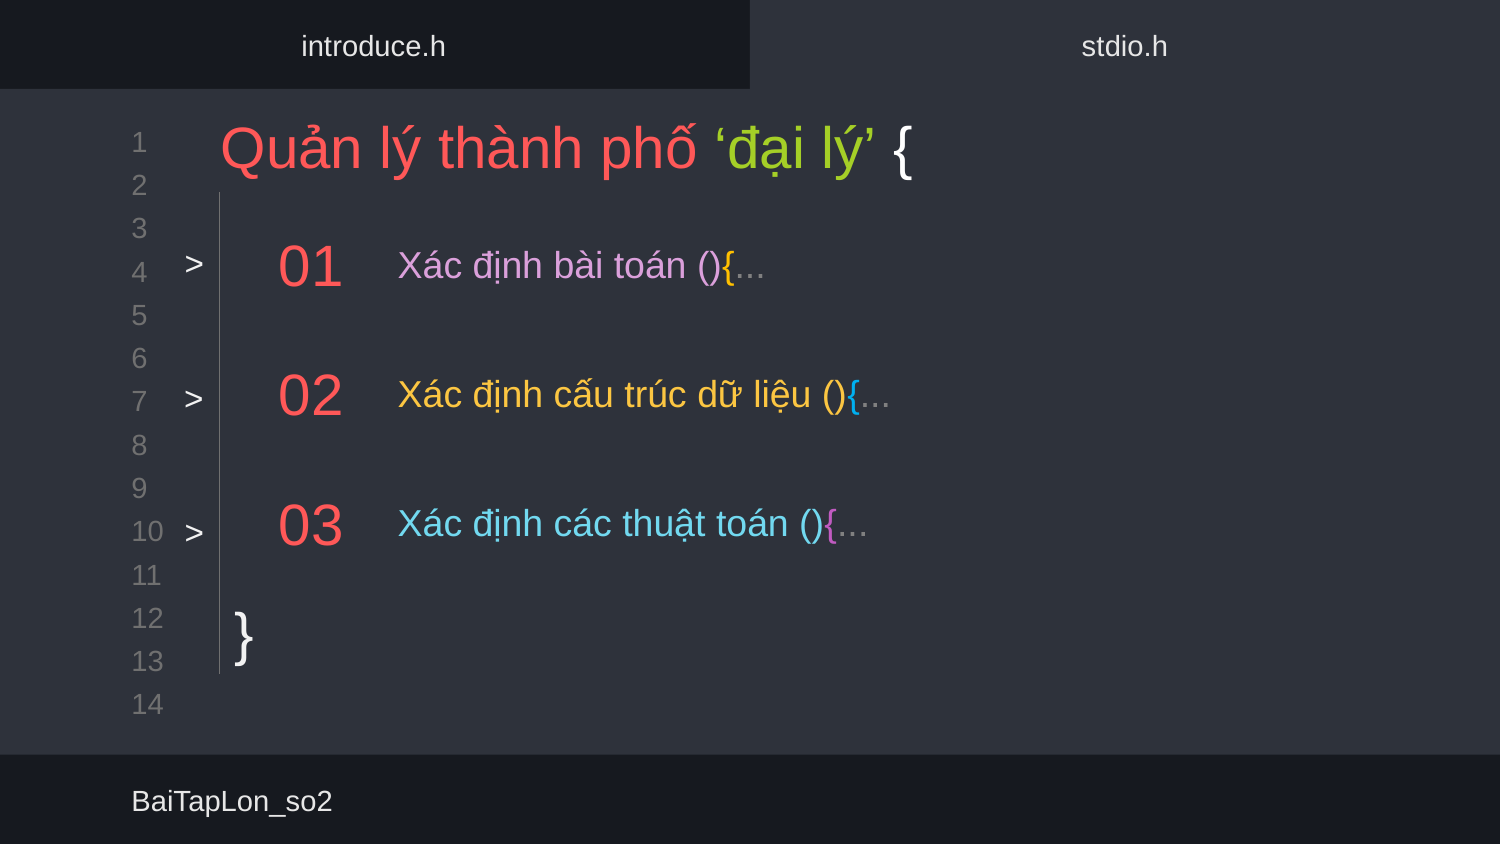

introduce.h
stdio.h
Quản lý thành phố ‘đại lý’ {
>
# 01
Xác định bài toán (){...
Xác định cấu trúc dữ liệu (){...
02
>
Xác định các thuật toán (){...
03
>
}
BaiTapLon_so2